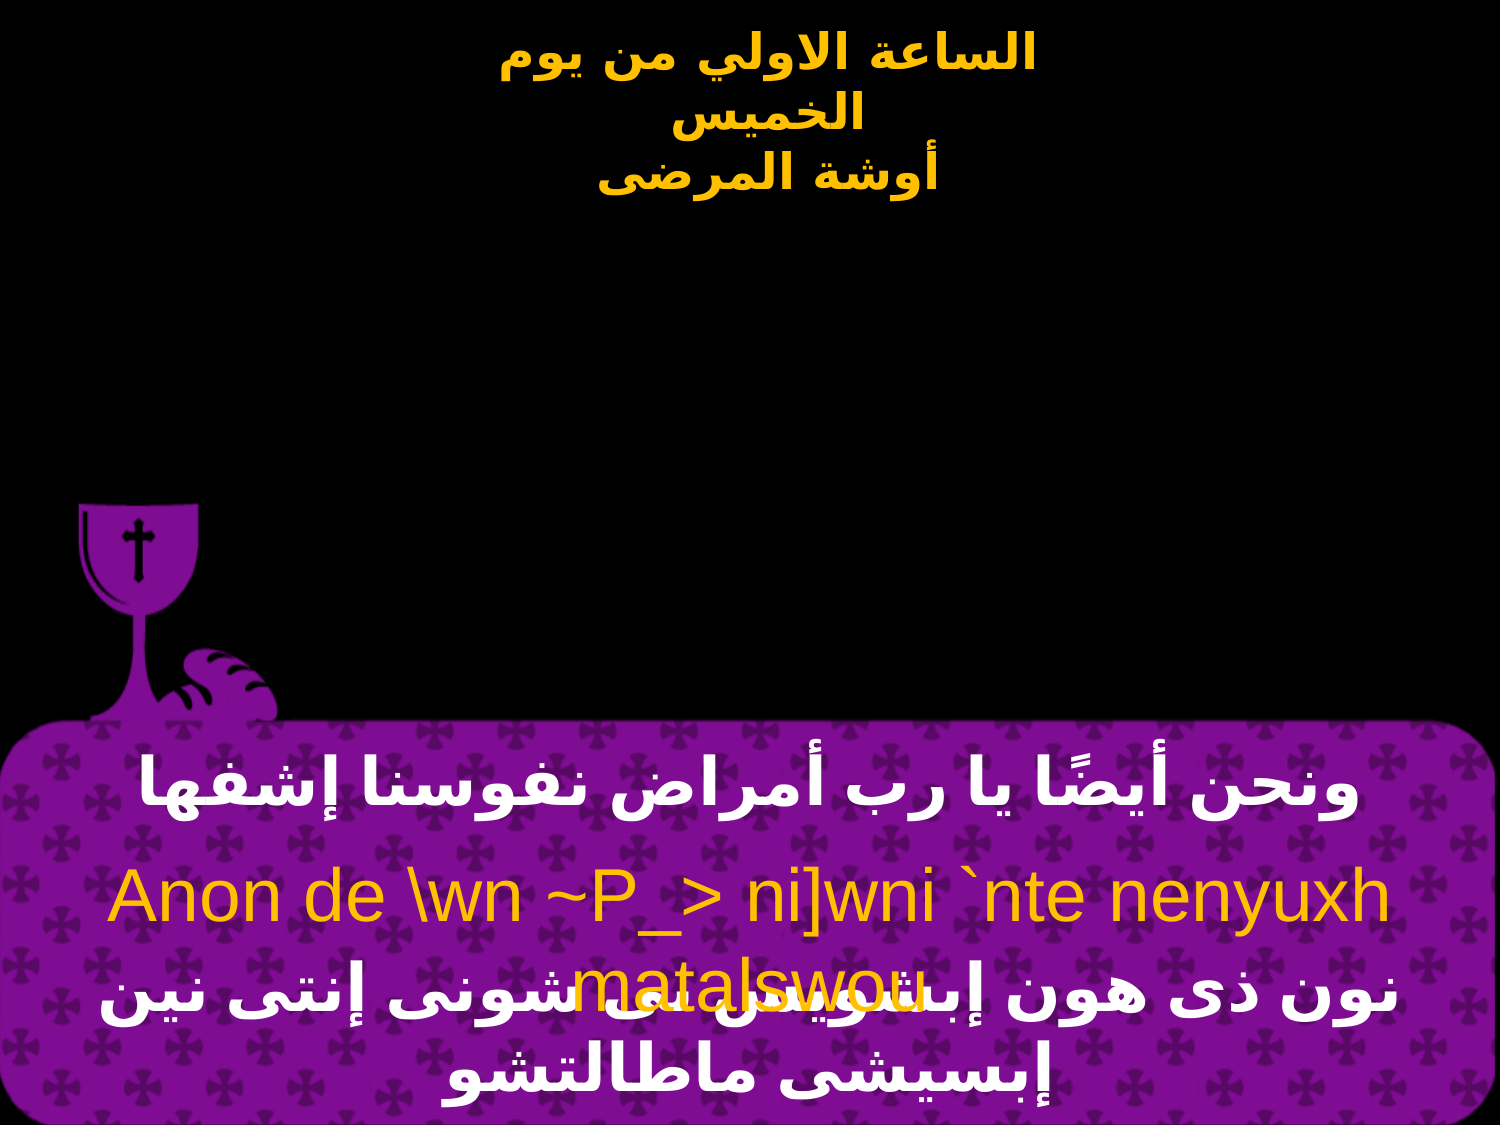

# ونحن أيضًا يا رب أمراض نفوسنا إشفها
Anon de \wn ~P_> ni]wni `nte nenyuxh matalswou
نون ذى هون إبشويس نى شونى إنتى نين إبسيشى ماطالتشو